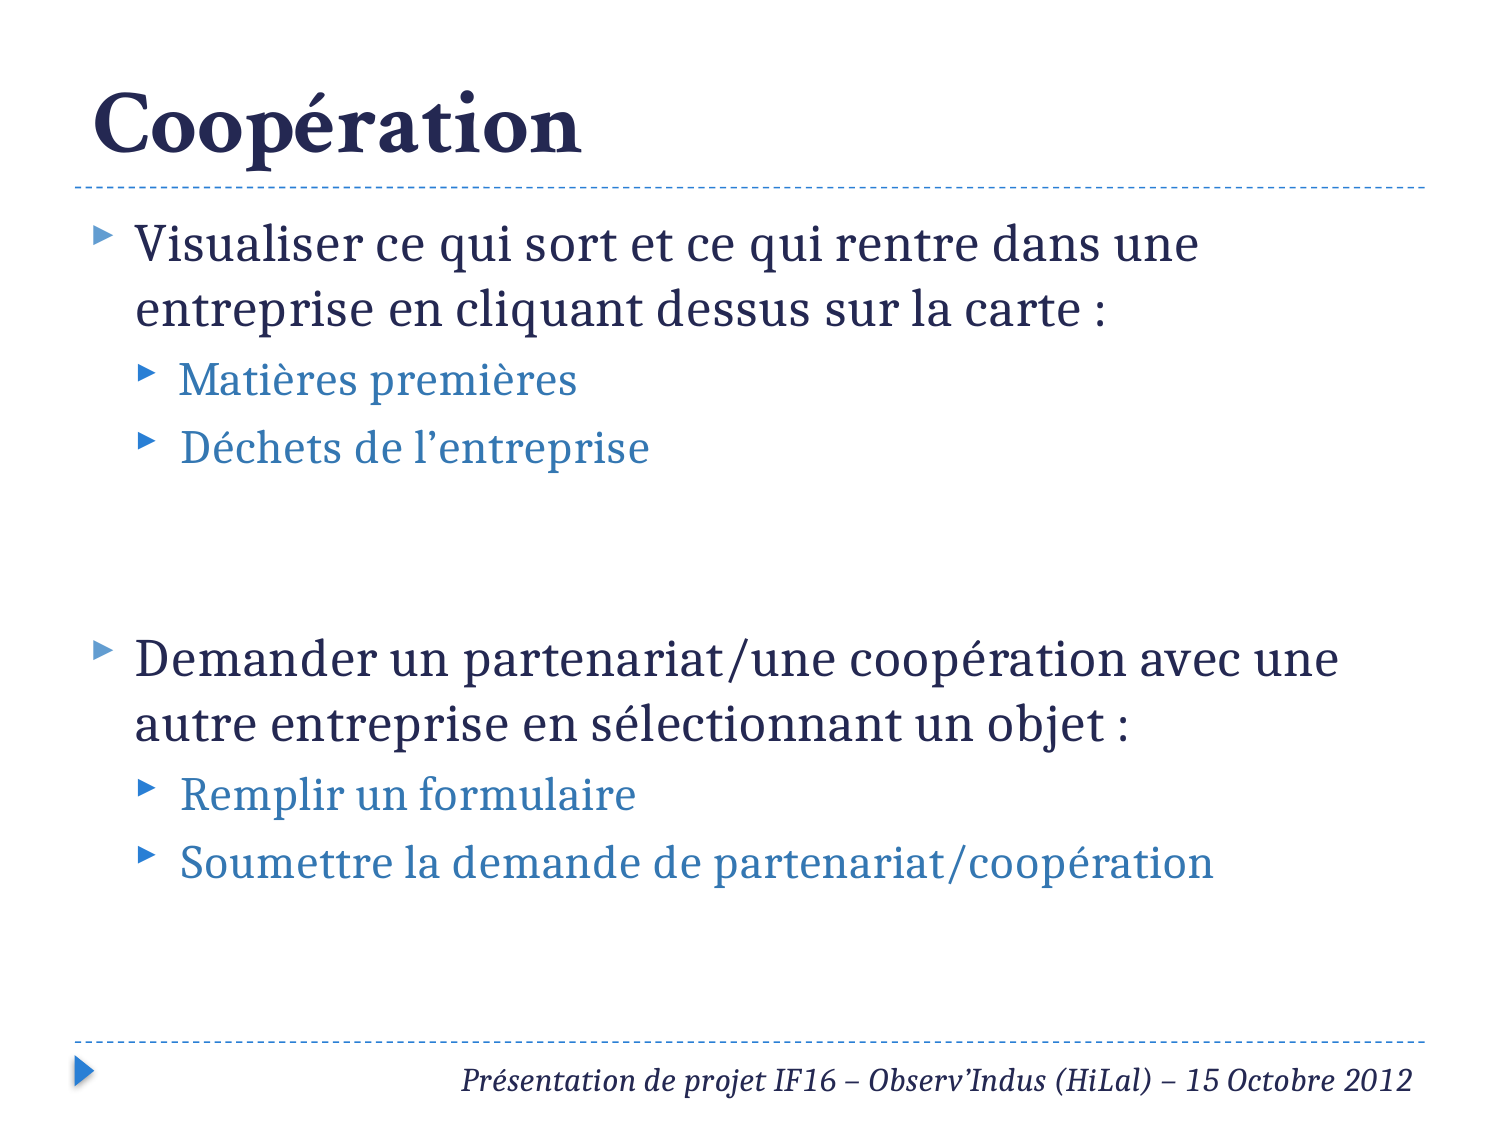

# Coopération
Visualiser ce qui sort et ce qui rentre dans une entreprise en cliquant dessus sur la carte :
Matières premières
Déchets de l’entreprise

Demander un partenariat/une coopération avec une autre entreprise en sélectionnant un objet :
Remplir un formulaire
Soumettre la demande de partenariat/coopération

Présentation de projet IF16 – Observ’Indus (HiLal) – 15 Octobre 2012